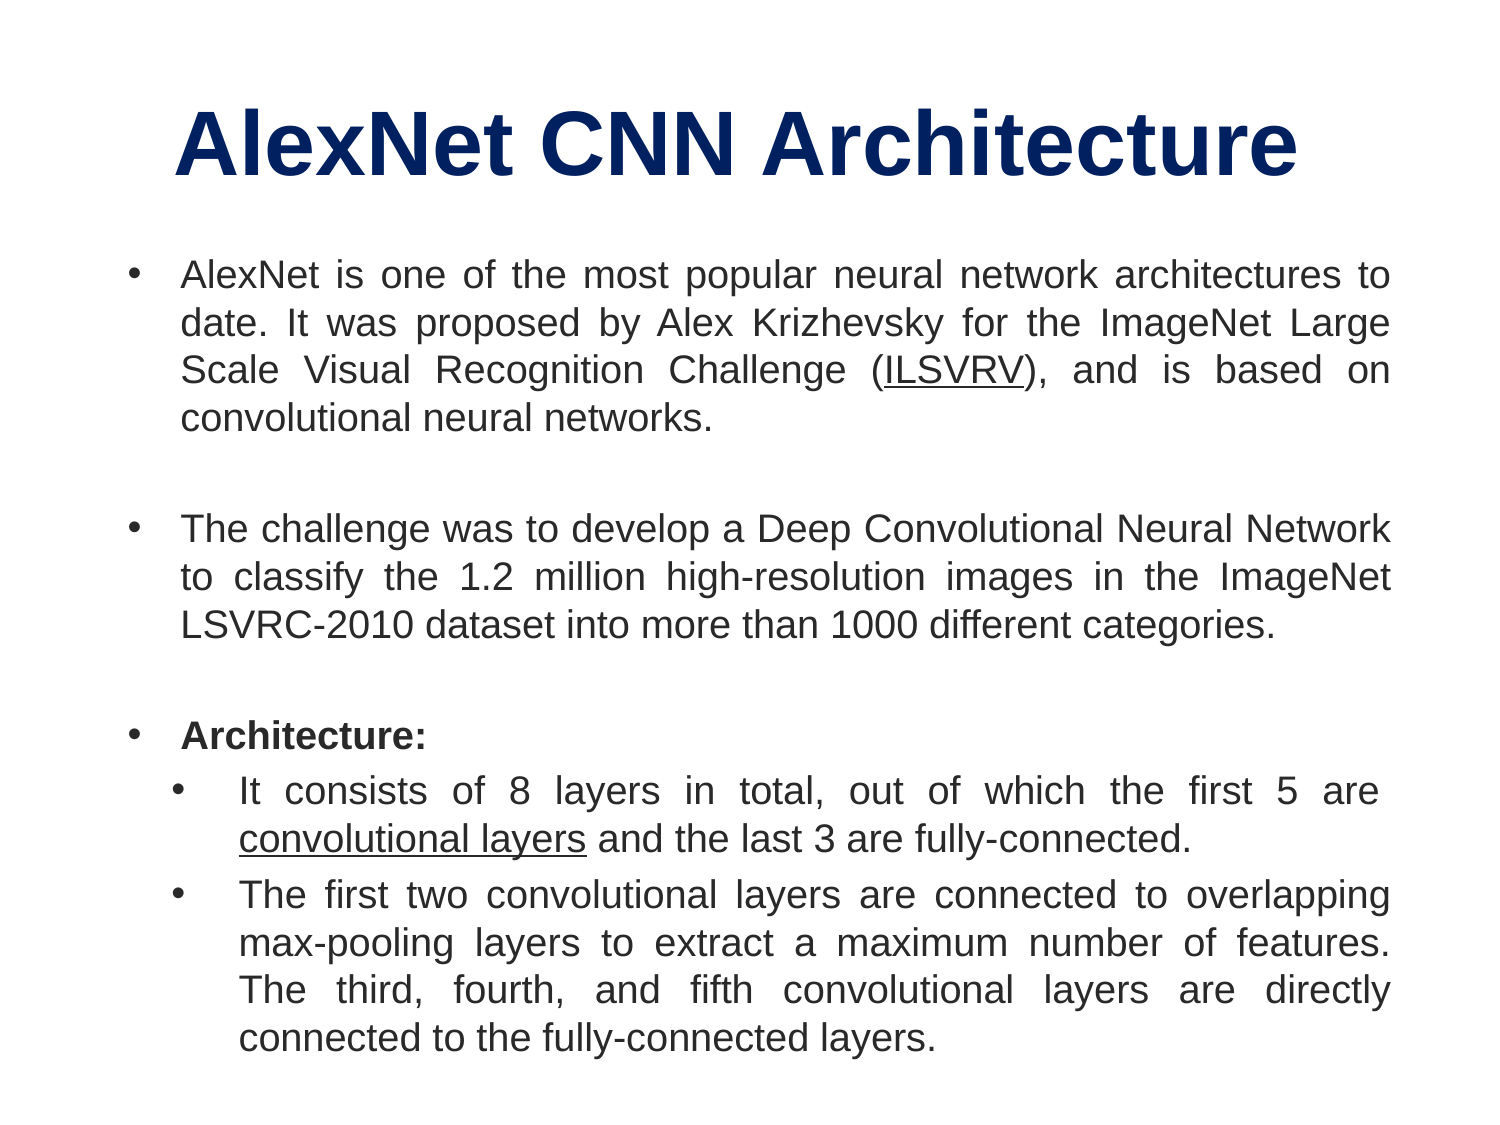

# AlexNet CNN Architecture
AlexNet is one of the most popular neural network architectures to date. It was proposed by Alex Krizhevsky for the ImageNet Large Scale Visual Recognition Challenge (ILSVRV), and is based on convolutional neural networks.

The challenge was to develop a Deep Convolutional Neural Network to classify the 1.2 million high-resolution images in the ImageNet LSVRC-2010 dataset into more than 1000 different categories.

Architecture:
It consists of 8 layers in total, out of which the first 5 are convolutional layers and the last 3 are fully-connected.
The first two convolutional layers are connected to overlapping max-pooling layers to extract a maximum number of features. The third, fourth, and fifth convolutional layers are directly connected to the fully-connected layers.